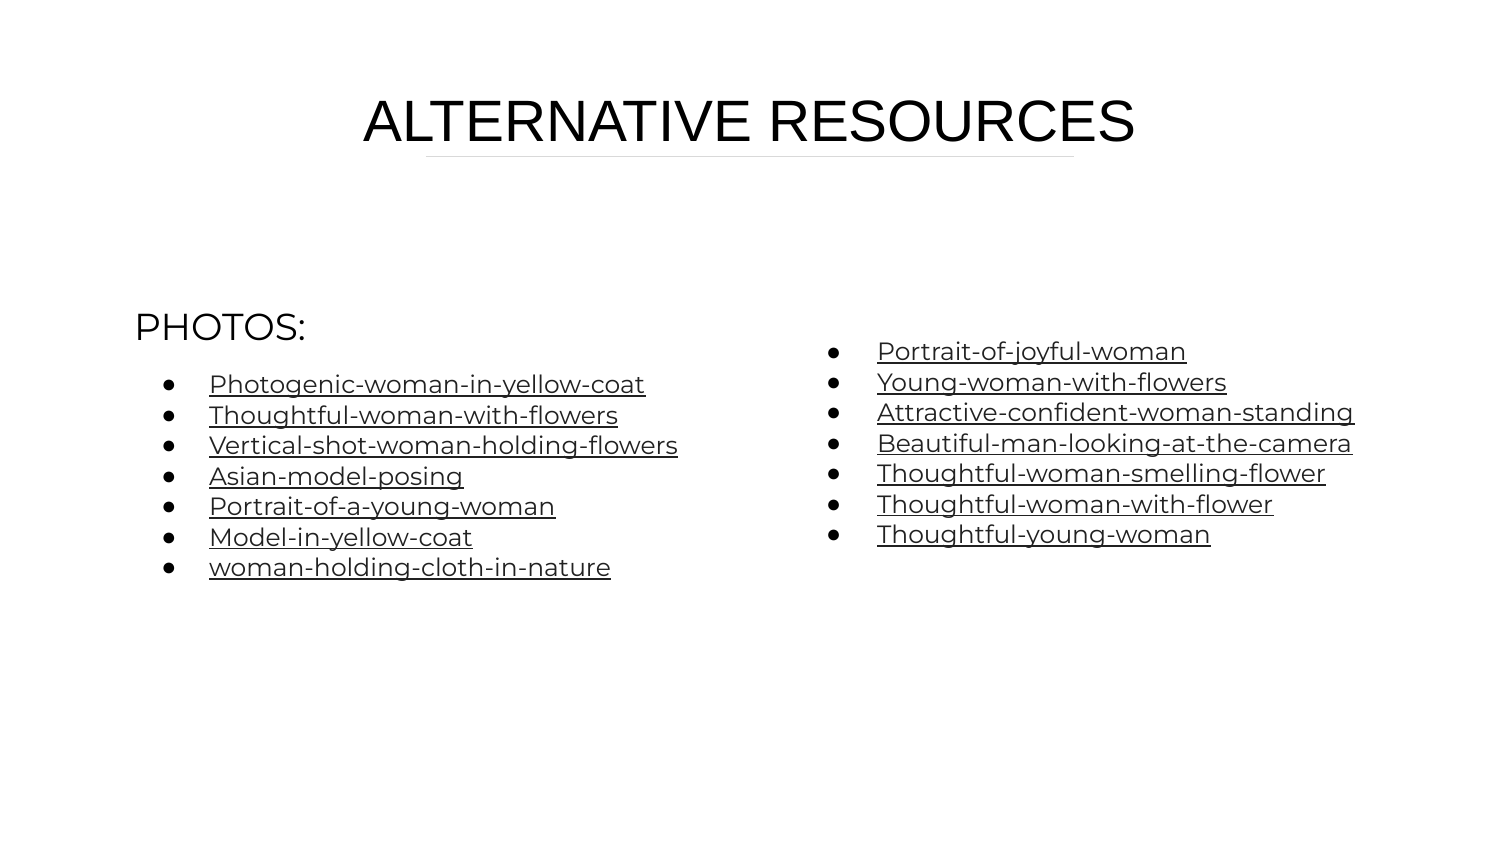

# ALTERNATIVE RESOURCES
PHOTOS:
Photogenic-woman-in-yellow-coat
Thoughtful-woman-with-flowers
Vertical-shot-woman-holding-flowers
Asian-model-posing
Portrait-of-a-young-woman
Model-in-yellow-coat
woman-holding-cloth-in-nature
Portrait-of-joyful-woman
Young-woman-with-flowers
Attractive-confident-woman-standing
Beautiful-man-looking-at-the-camera
Thoughtful-woman-smelling-flower
Thoughtful-woman-with-flower
Thoughtful-young-woman